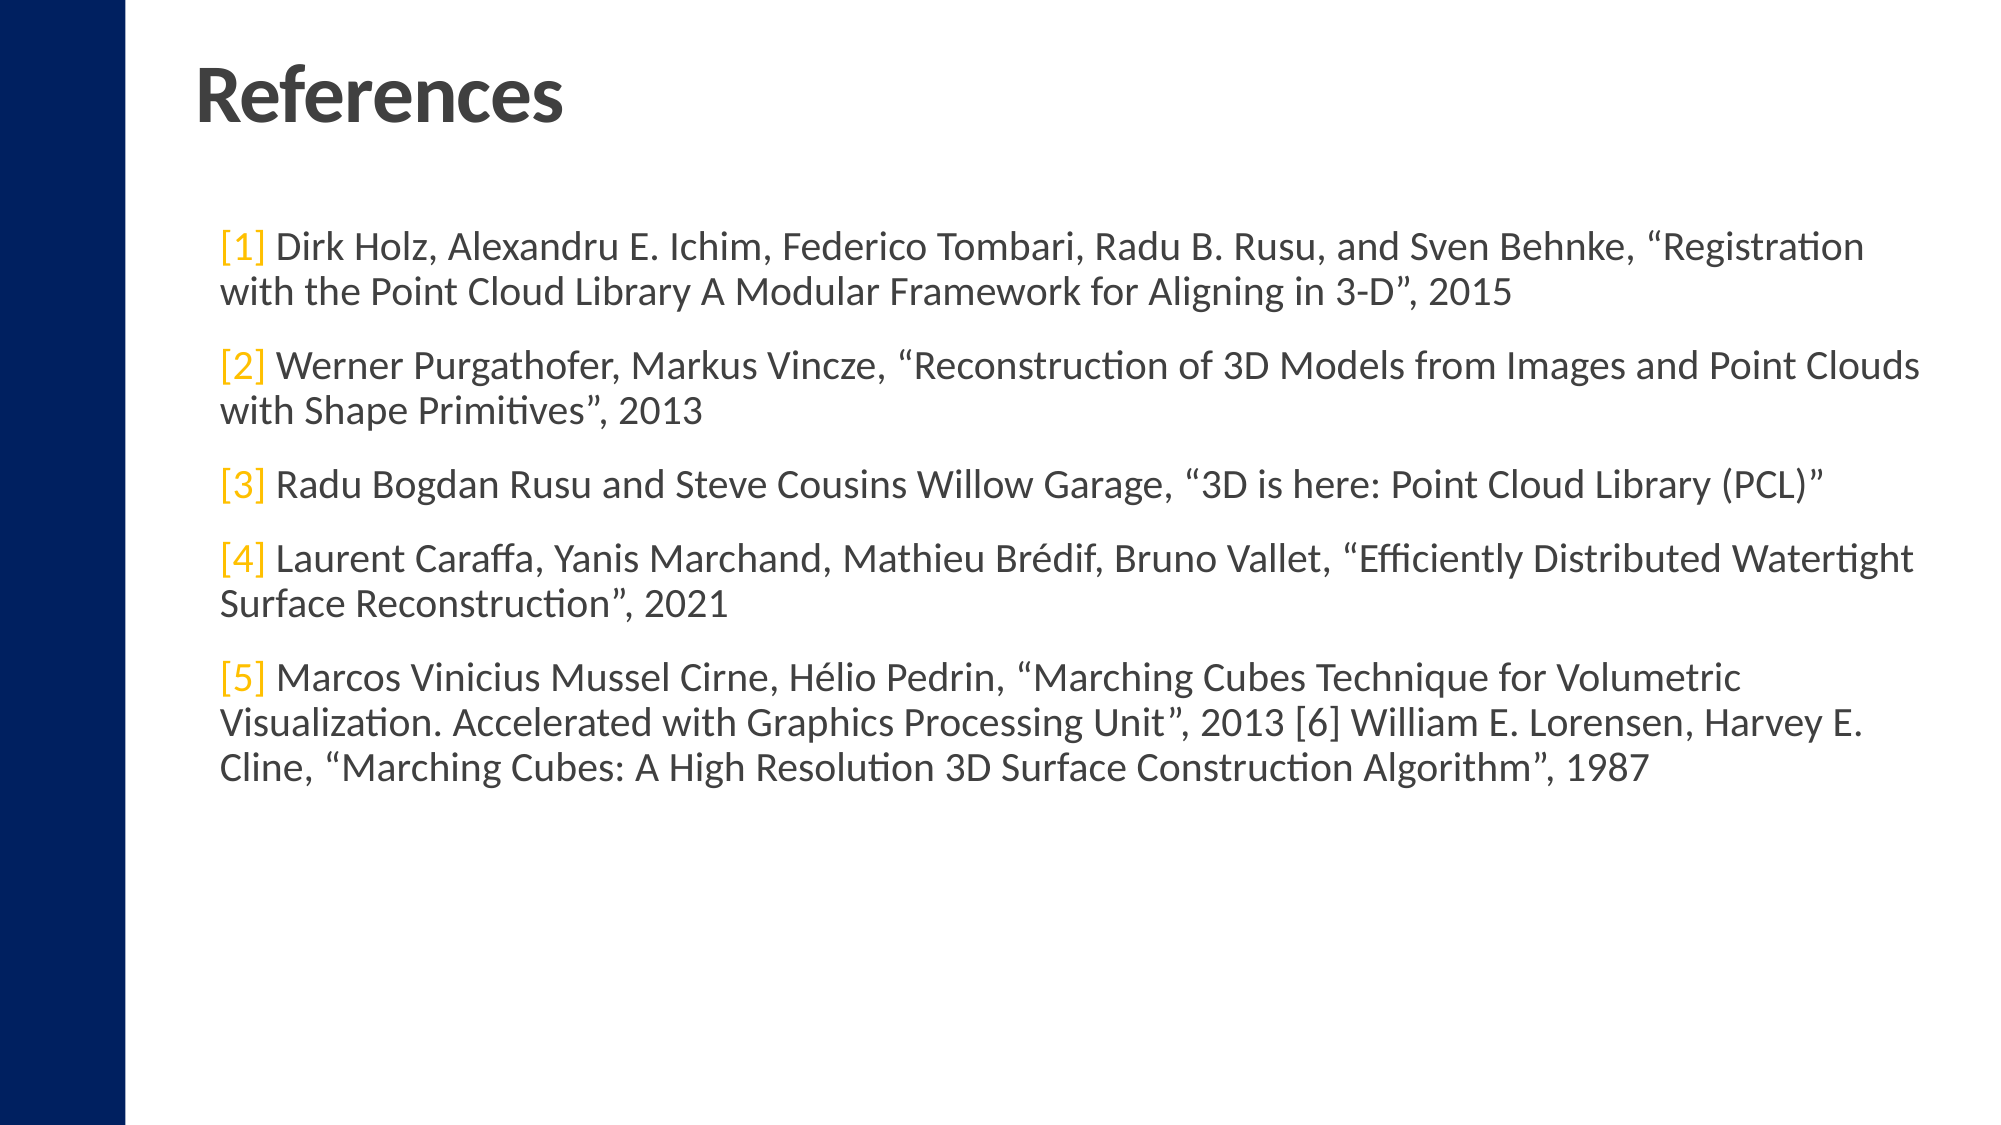

# References
[1] Dirk Holz, Alexandru E. Ichim, Federico Tombari, Radu B. Rusu, and Sven Behnke, “Registration with the Point Cloud Library A Modular Framework for Aligning in 3-D”, 2015
[2] Werner Purgathofer, Markus Vincze, “Reconstruction of 3D Models from Images and Point Clouds with Shape Primitives”, 2013
[3] Radu Bogdan Rusu and Steve Cousins Willow Garage, “3D is here: Point Cloud Library (PCL)”
[4] Laurent Caraffa, Yanis Marchand, Mathieu Brédif, Bruno Vallet, “Efficiently Distributed Watertight Surface Reconstruction”, 2021
[5] Marcos Vinicius Mussel Cirne, Hélio Pedrin, “Marching Cubes Technique for Volumetric Visualization. Accelerated with Graphics Processing Unit”, 2013 [6] William E. Lorensen, Harvey E. Cline, “Marching Cubes: A High Resolution 3D Surface Construction Algorithm”, 1987